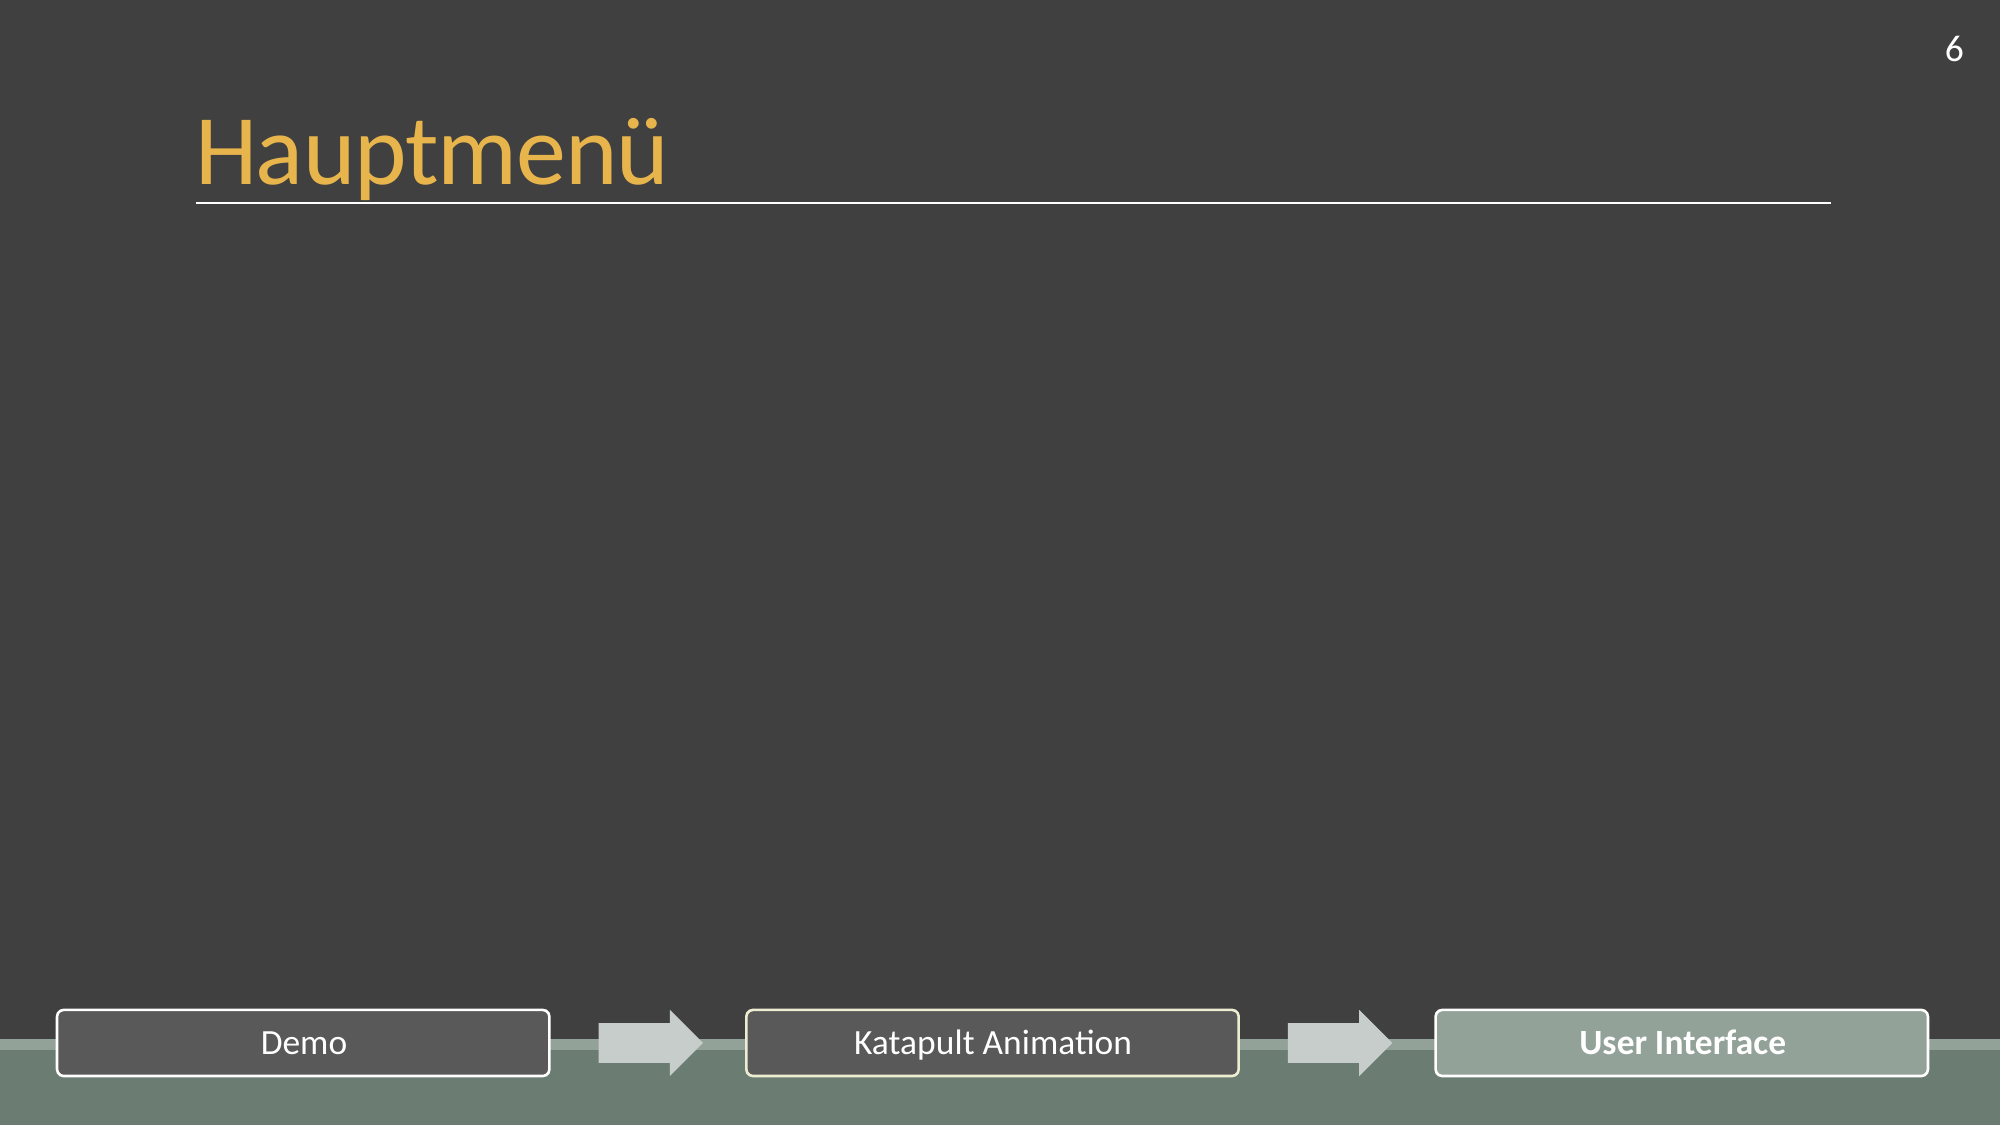

6
# Hauptmenü
Demo

Katapult Animation

User Interface